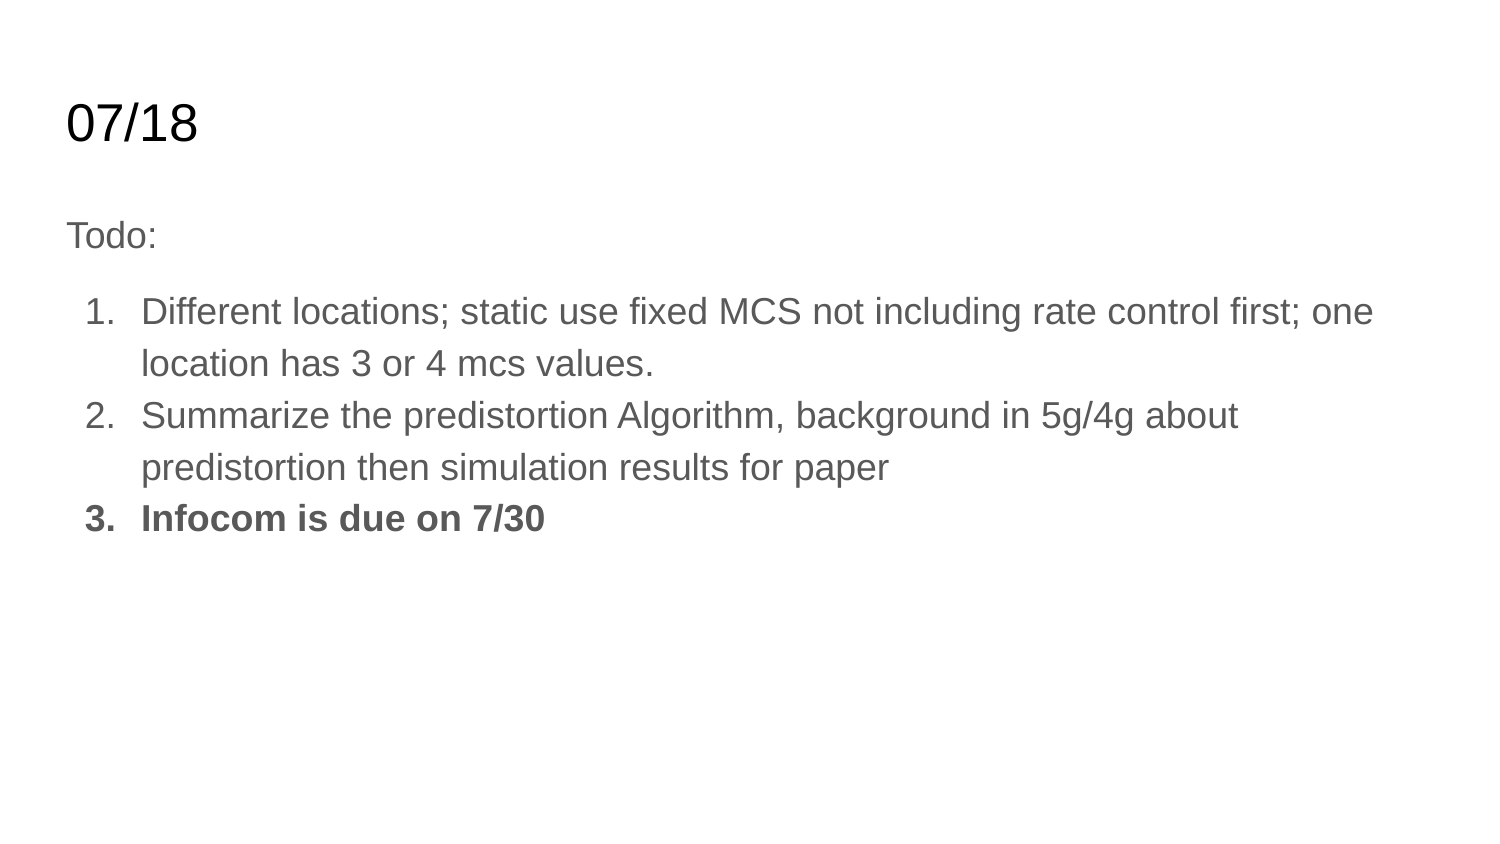

# 07/18
Todo:
Different locations; static use fixed MCS not including rate control first; one location has 3 or 4 mcs values.
Summarize the predistortion Algorithm, background in 5g/4g about predistortion then simulation results for paper
Infocom is due on 7/30